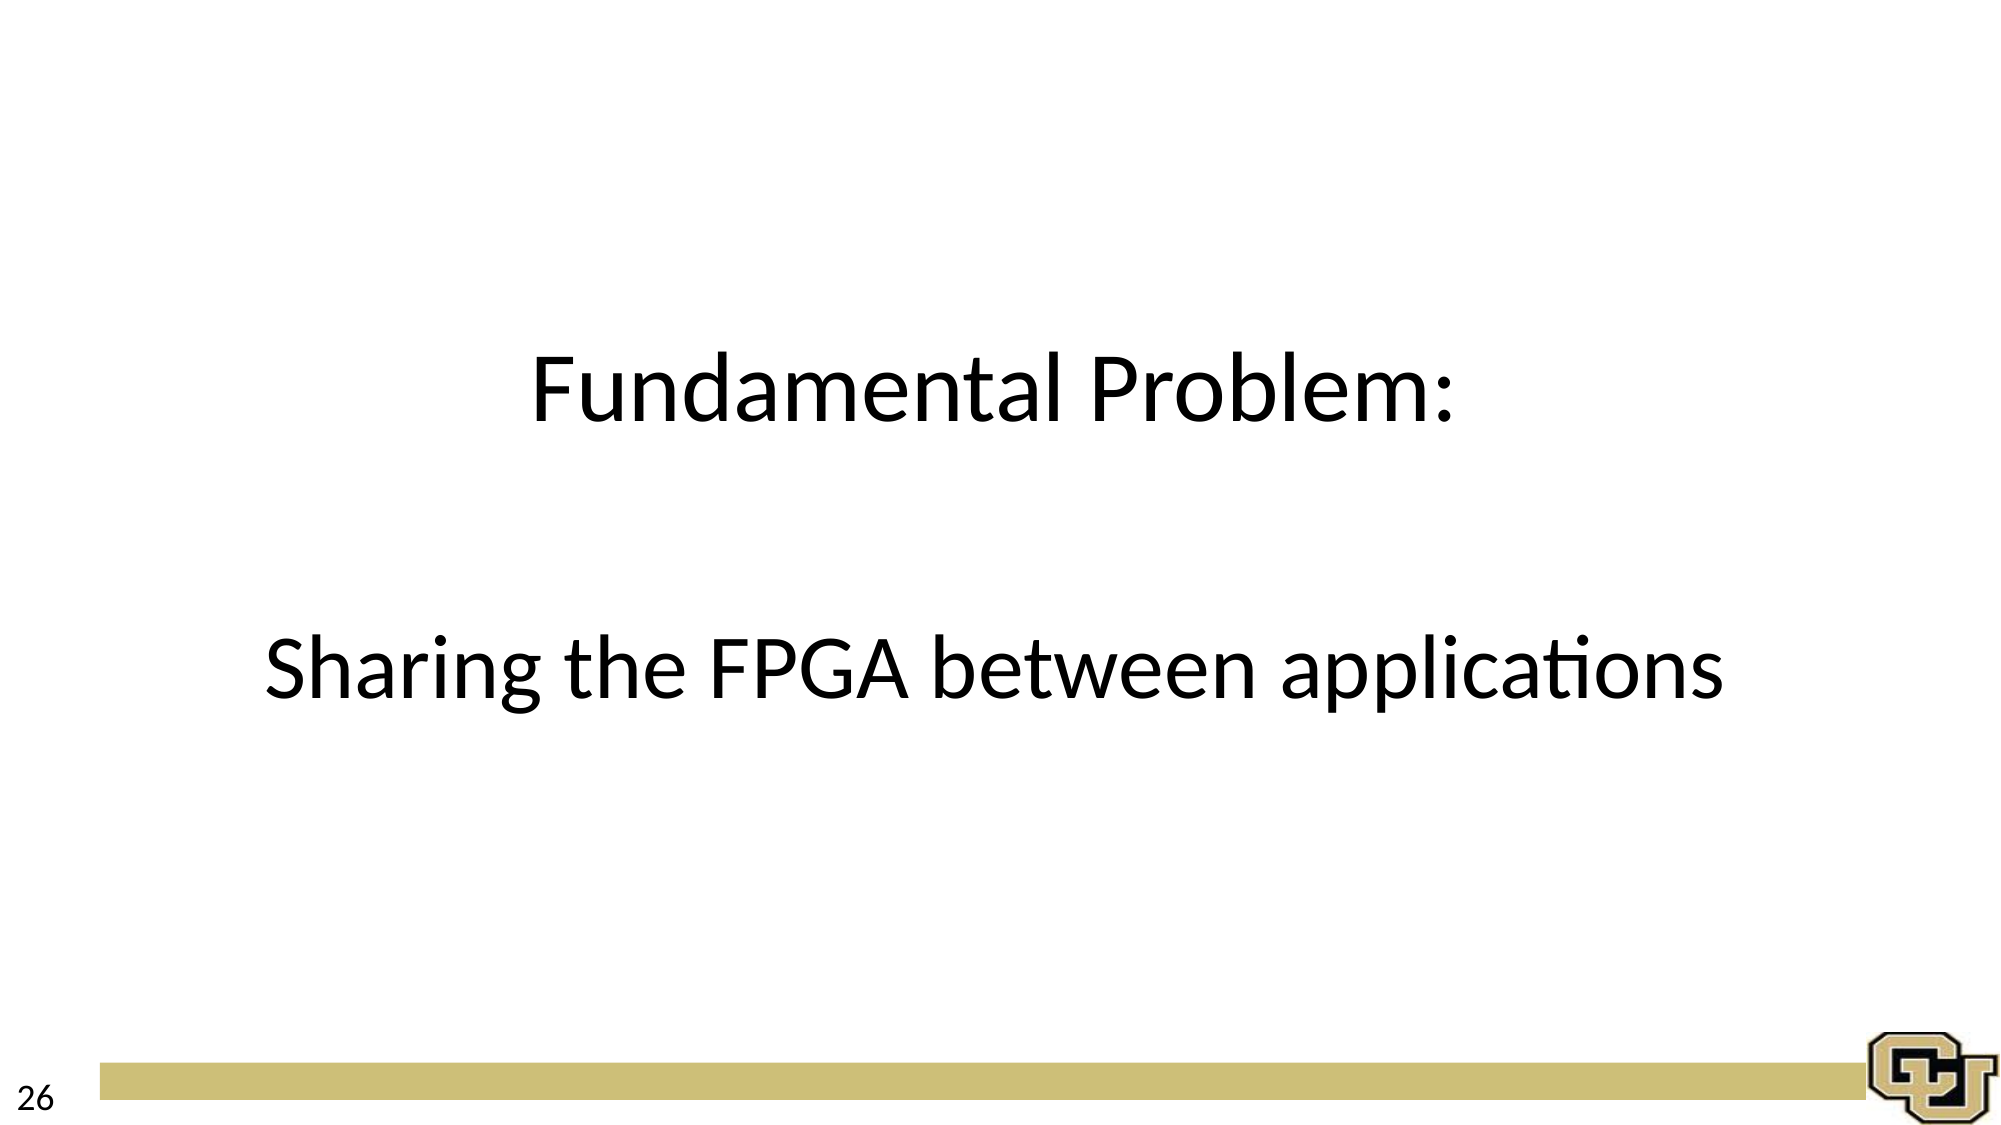

Fundamental Problem:
Sharing the FPGA between applications
26